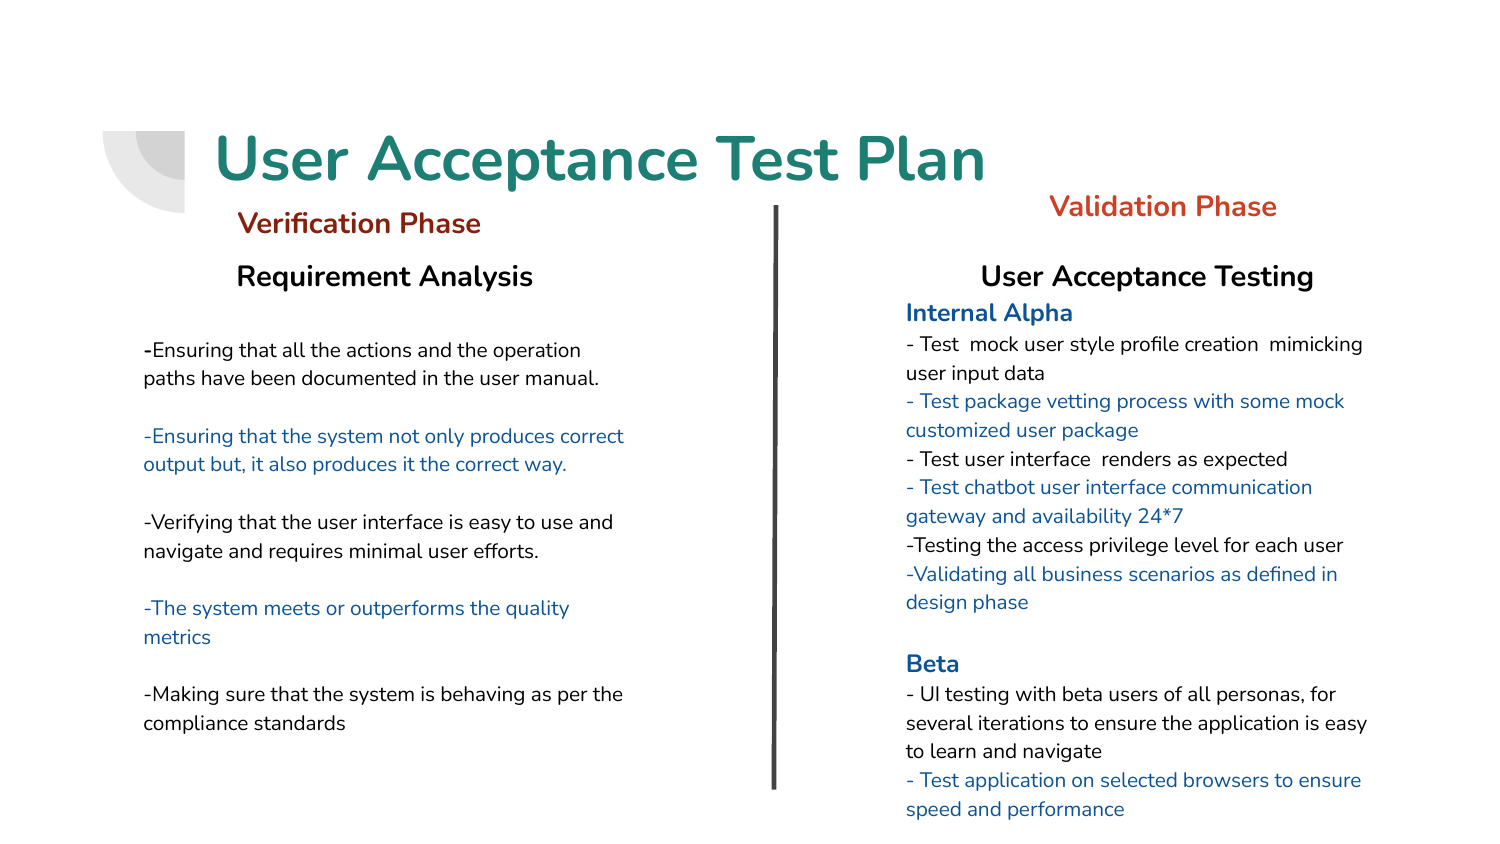

# User Acceptance Test Plan
Validation Phase
Verification Phase
Requirement Analysis

-Ensuring that all the actions and the operation paths have been documented in the user manual.

-Ensuring that the system not only produces correct output but, it also produces it the correct way.

-Verifying that the user interface is easy to use and navigate and requires minimal user efforts.

-The system meets or outperforms the quality metrics

-Making sure that the system is behaving as per the compliance standards
User Acceptance Testing
Internal Alpha
- Test  mock user style profile creation  mimicking user input data
- Test package vetting process with some mock customized user package
- Test user interface  renders as expected
- Test chatbot user interface communication gateway and availability 24*7
-Testing the access privilege level for each user
-Validating all business scenarios as defined in design phase

Beta
- UI testing with beta users of all personas, for several iterations to ensure the application is easy to learn and navigate
- Test application on selected browsers to ensure speed and performance